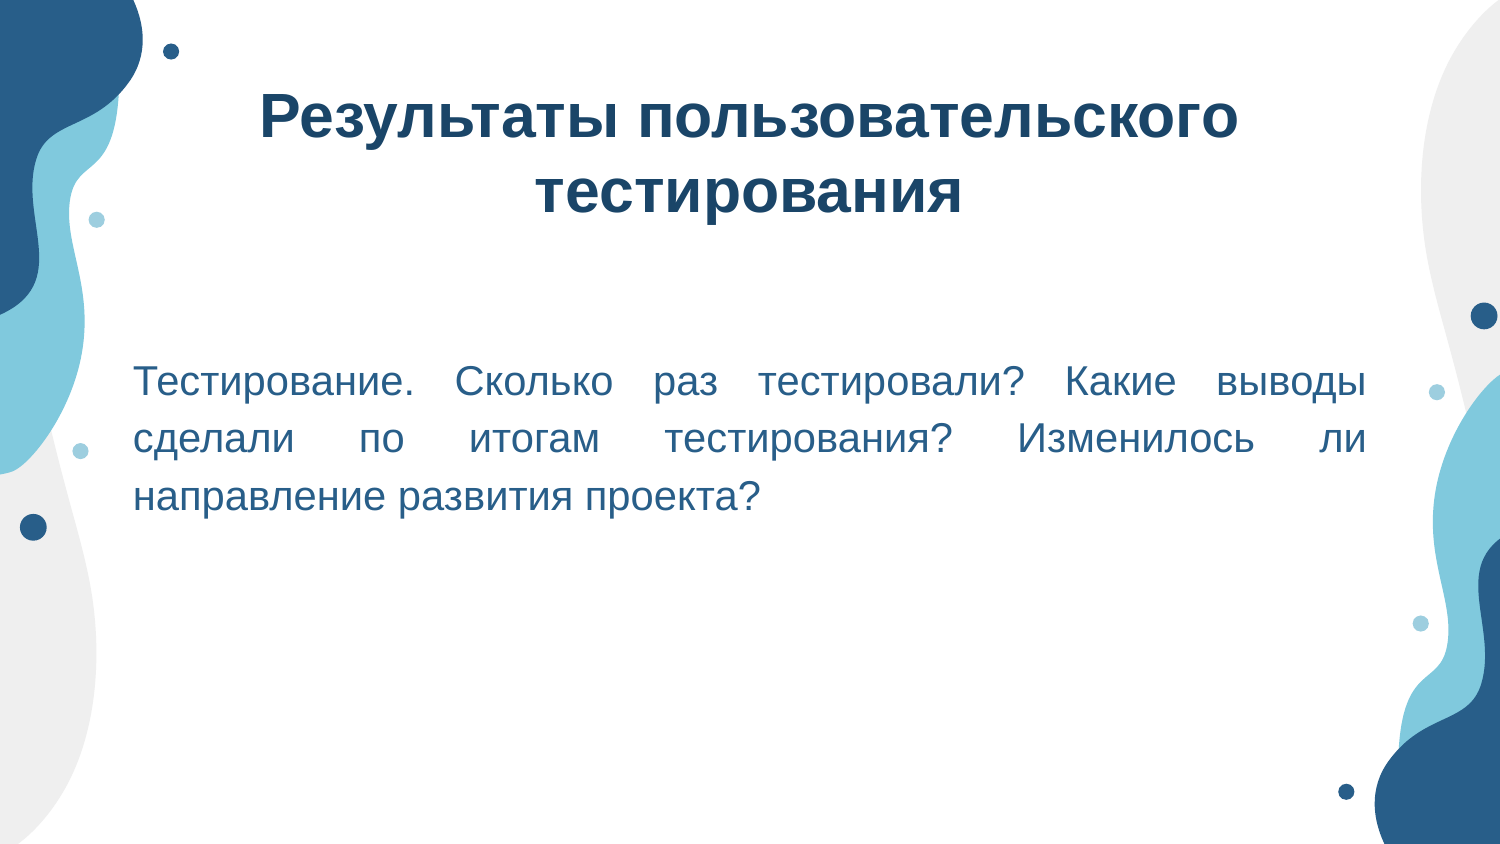

# Результаты пользовательского тестирования
Тестирование. Сколько раз тестировали? Какие выводы сделали по итогам тестирования? Изменилось ли направление развития проекта?